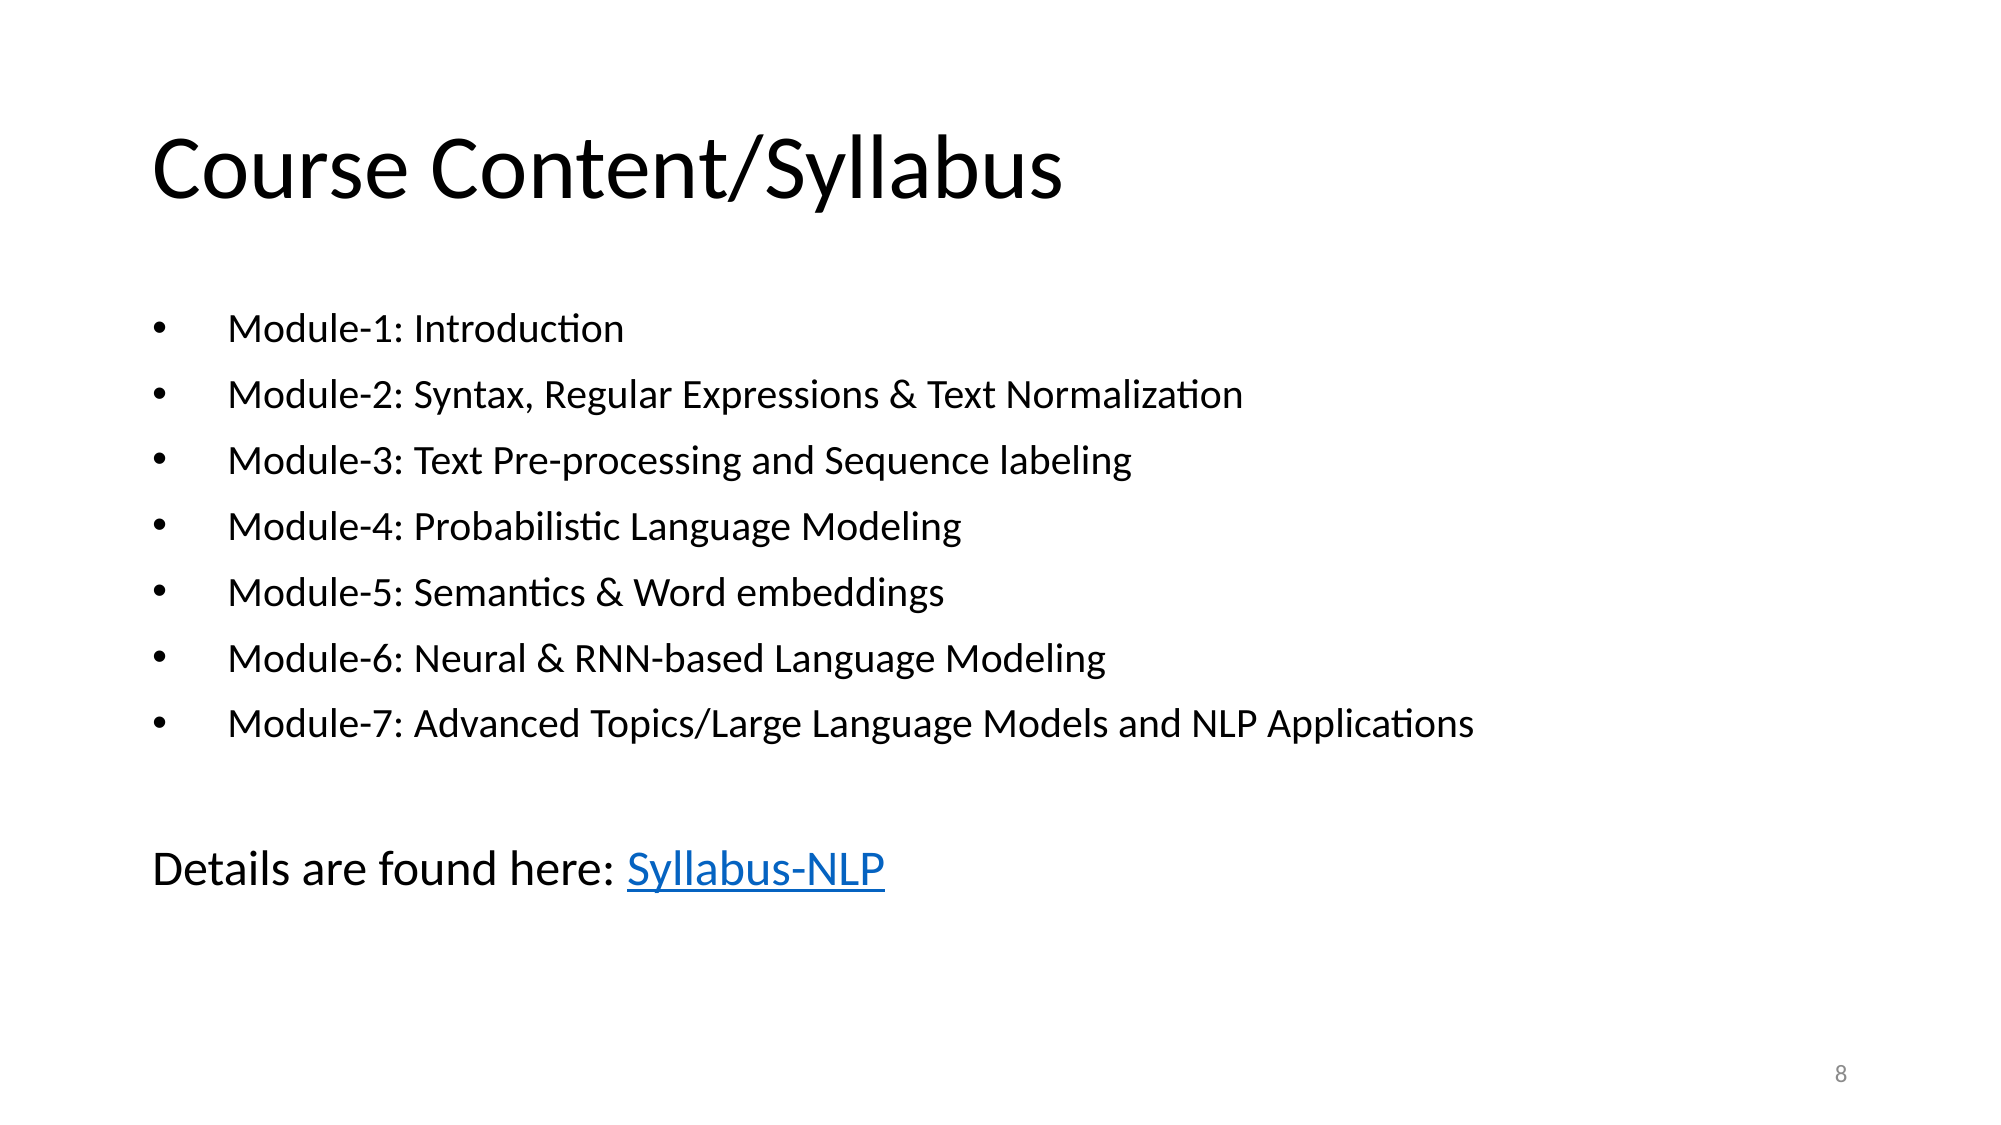

# Course Content/Syllabus
Module-1: Introduction
Module-2: Syntax, Regular Expressions & Text Normalization
Module-3: Text Pre-processing and Sequence labeling
Module-4: Probabilistic Language Modeling
Module-5: Semantics & Word embeddings
Module-6: Neural & RNN-based Language Modeling
Module-7: Advanced Topics/Large Language Models and NLP Applications

Details are found here: Syllabus-NLP

8